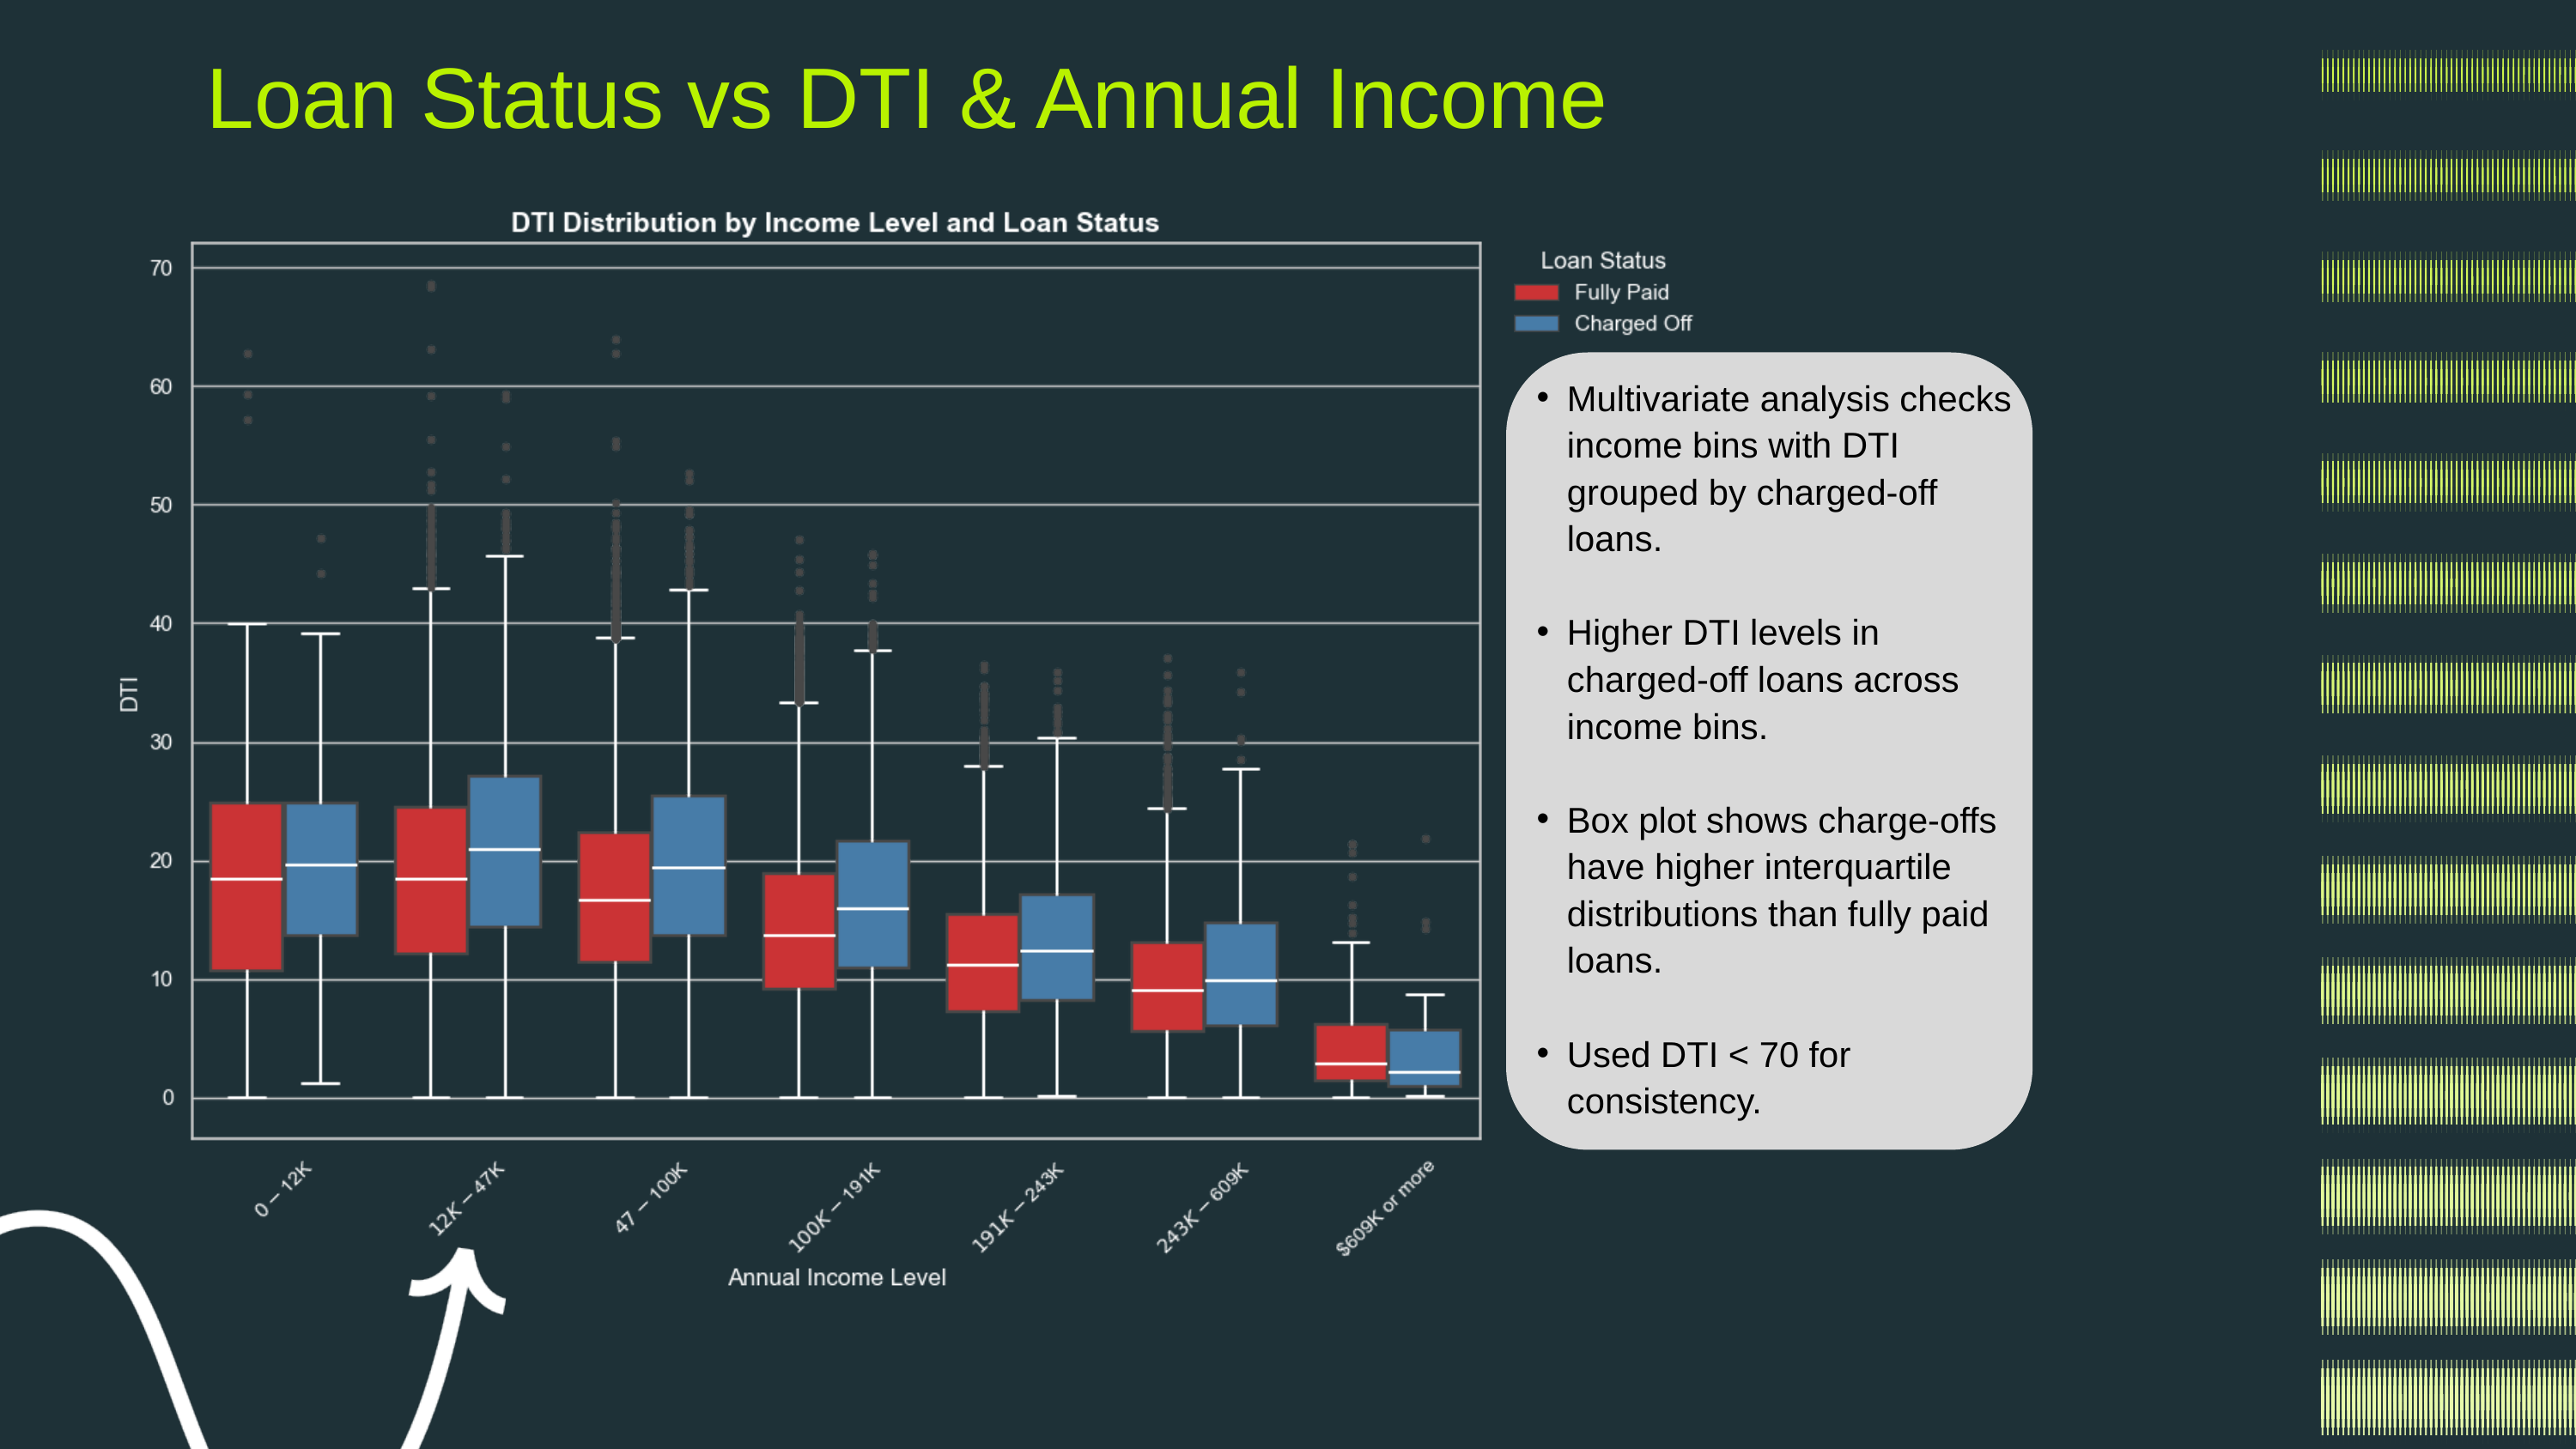

Loan Status vs DTI & Annual Income

Multivariate analysis checks income bins with DTI grouped by charged-off loans.

Higher DTI levels in charged-off loans across income bins.

Box plot shows charge-offs have higher interquartile distributions than fully paid loans.

Used DTI < 70 for consistency.